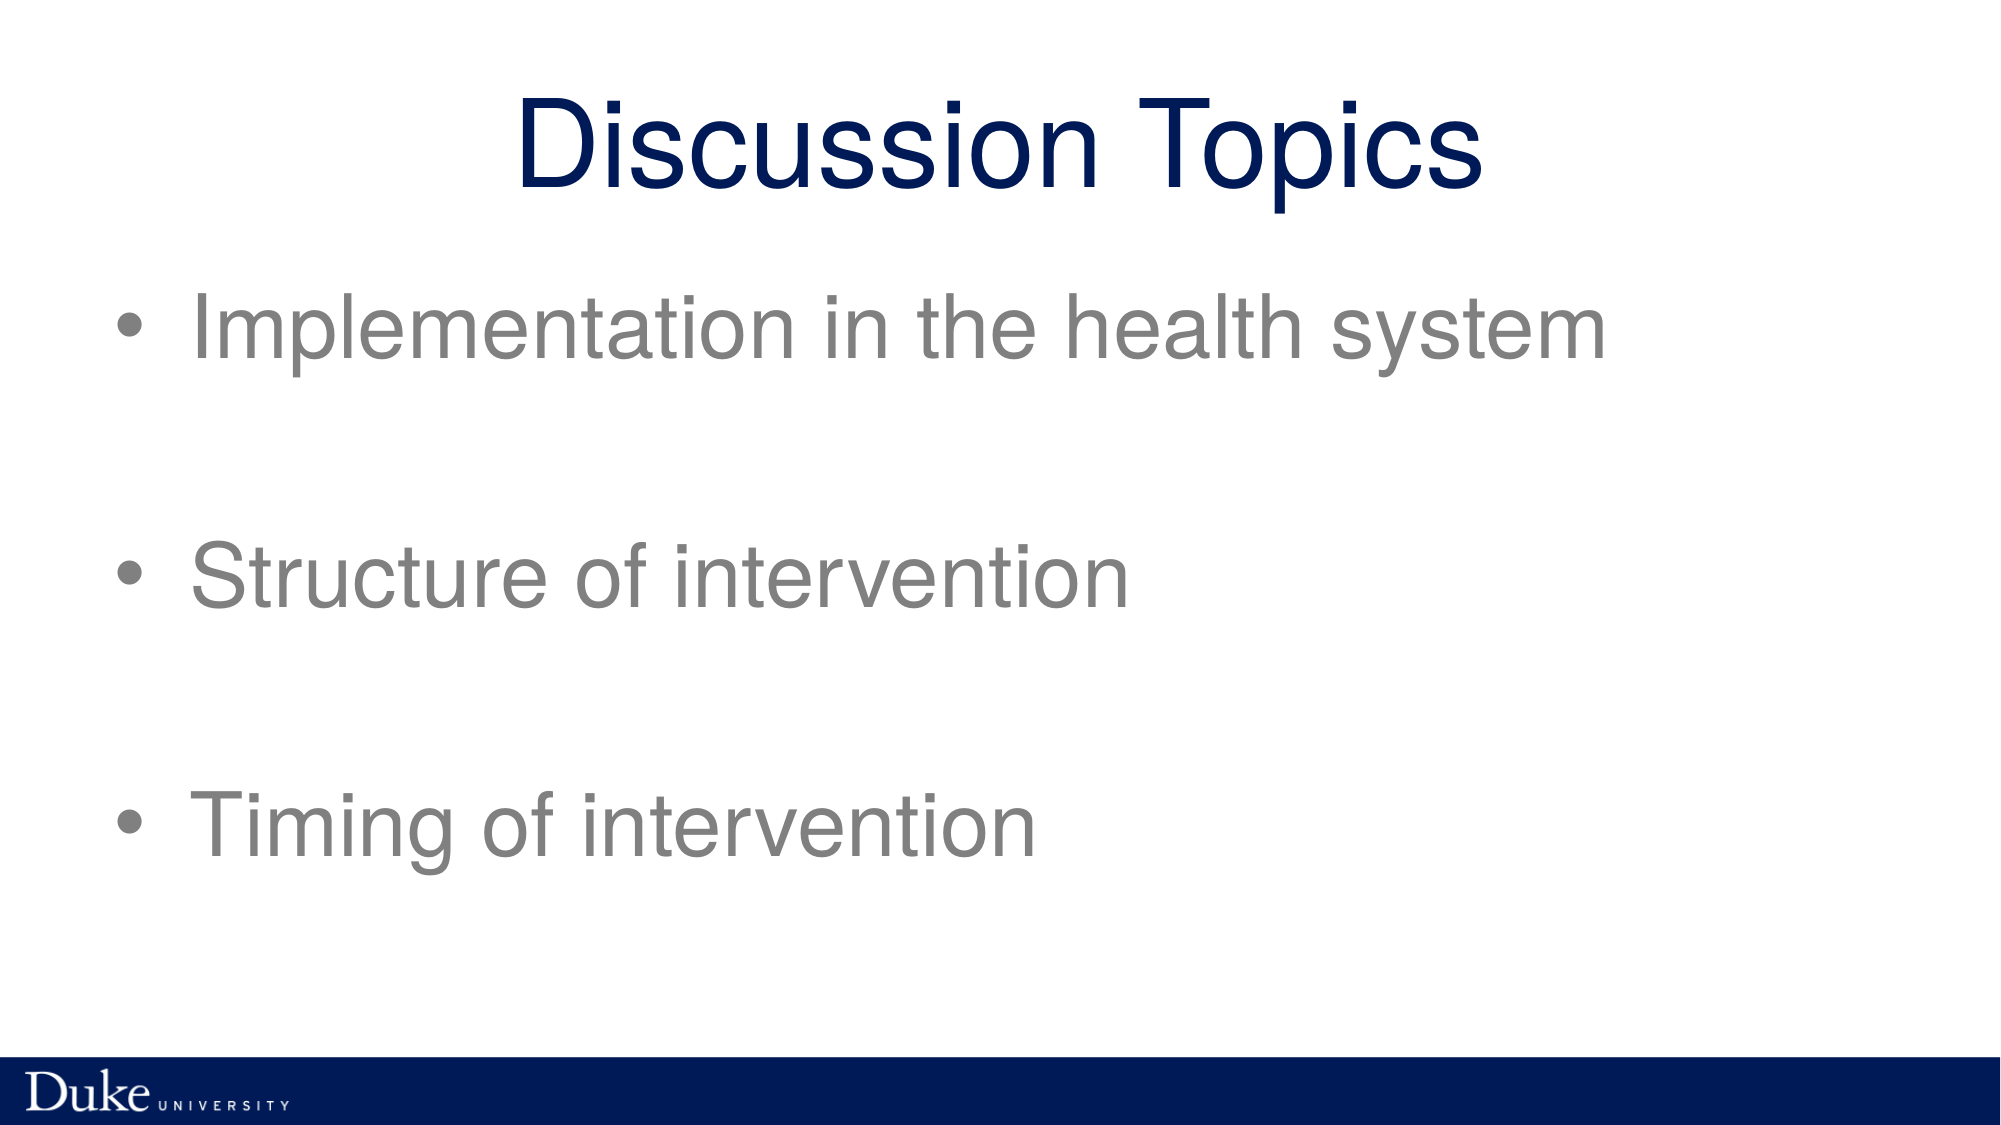

# Discussion Topics
Implementation in the health system

Structure of intervention

Timing of intervention